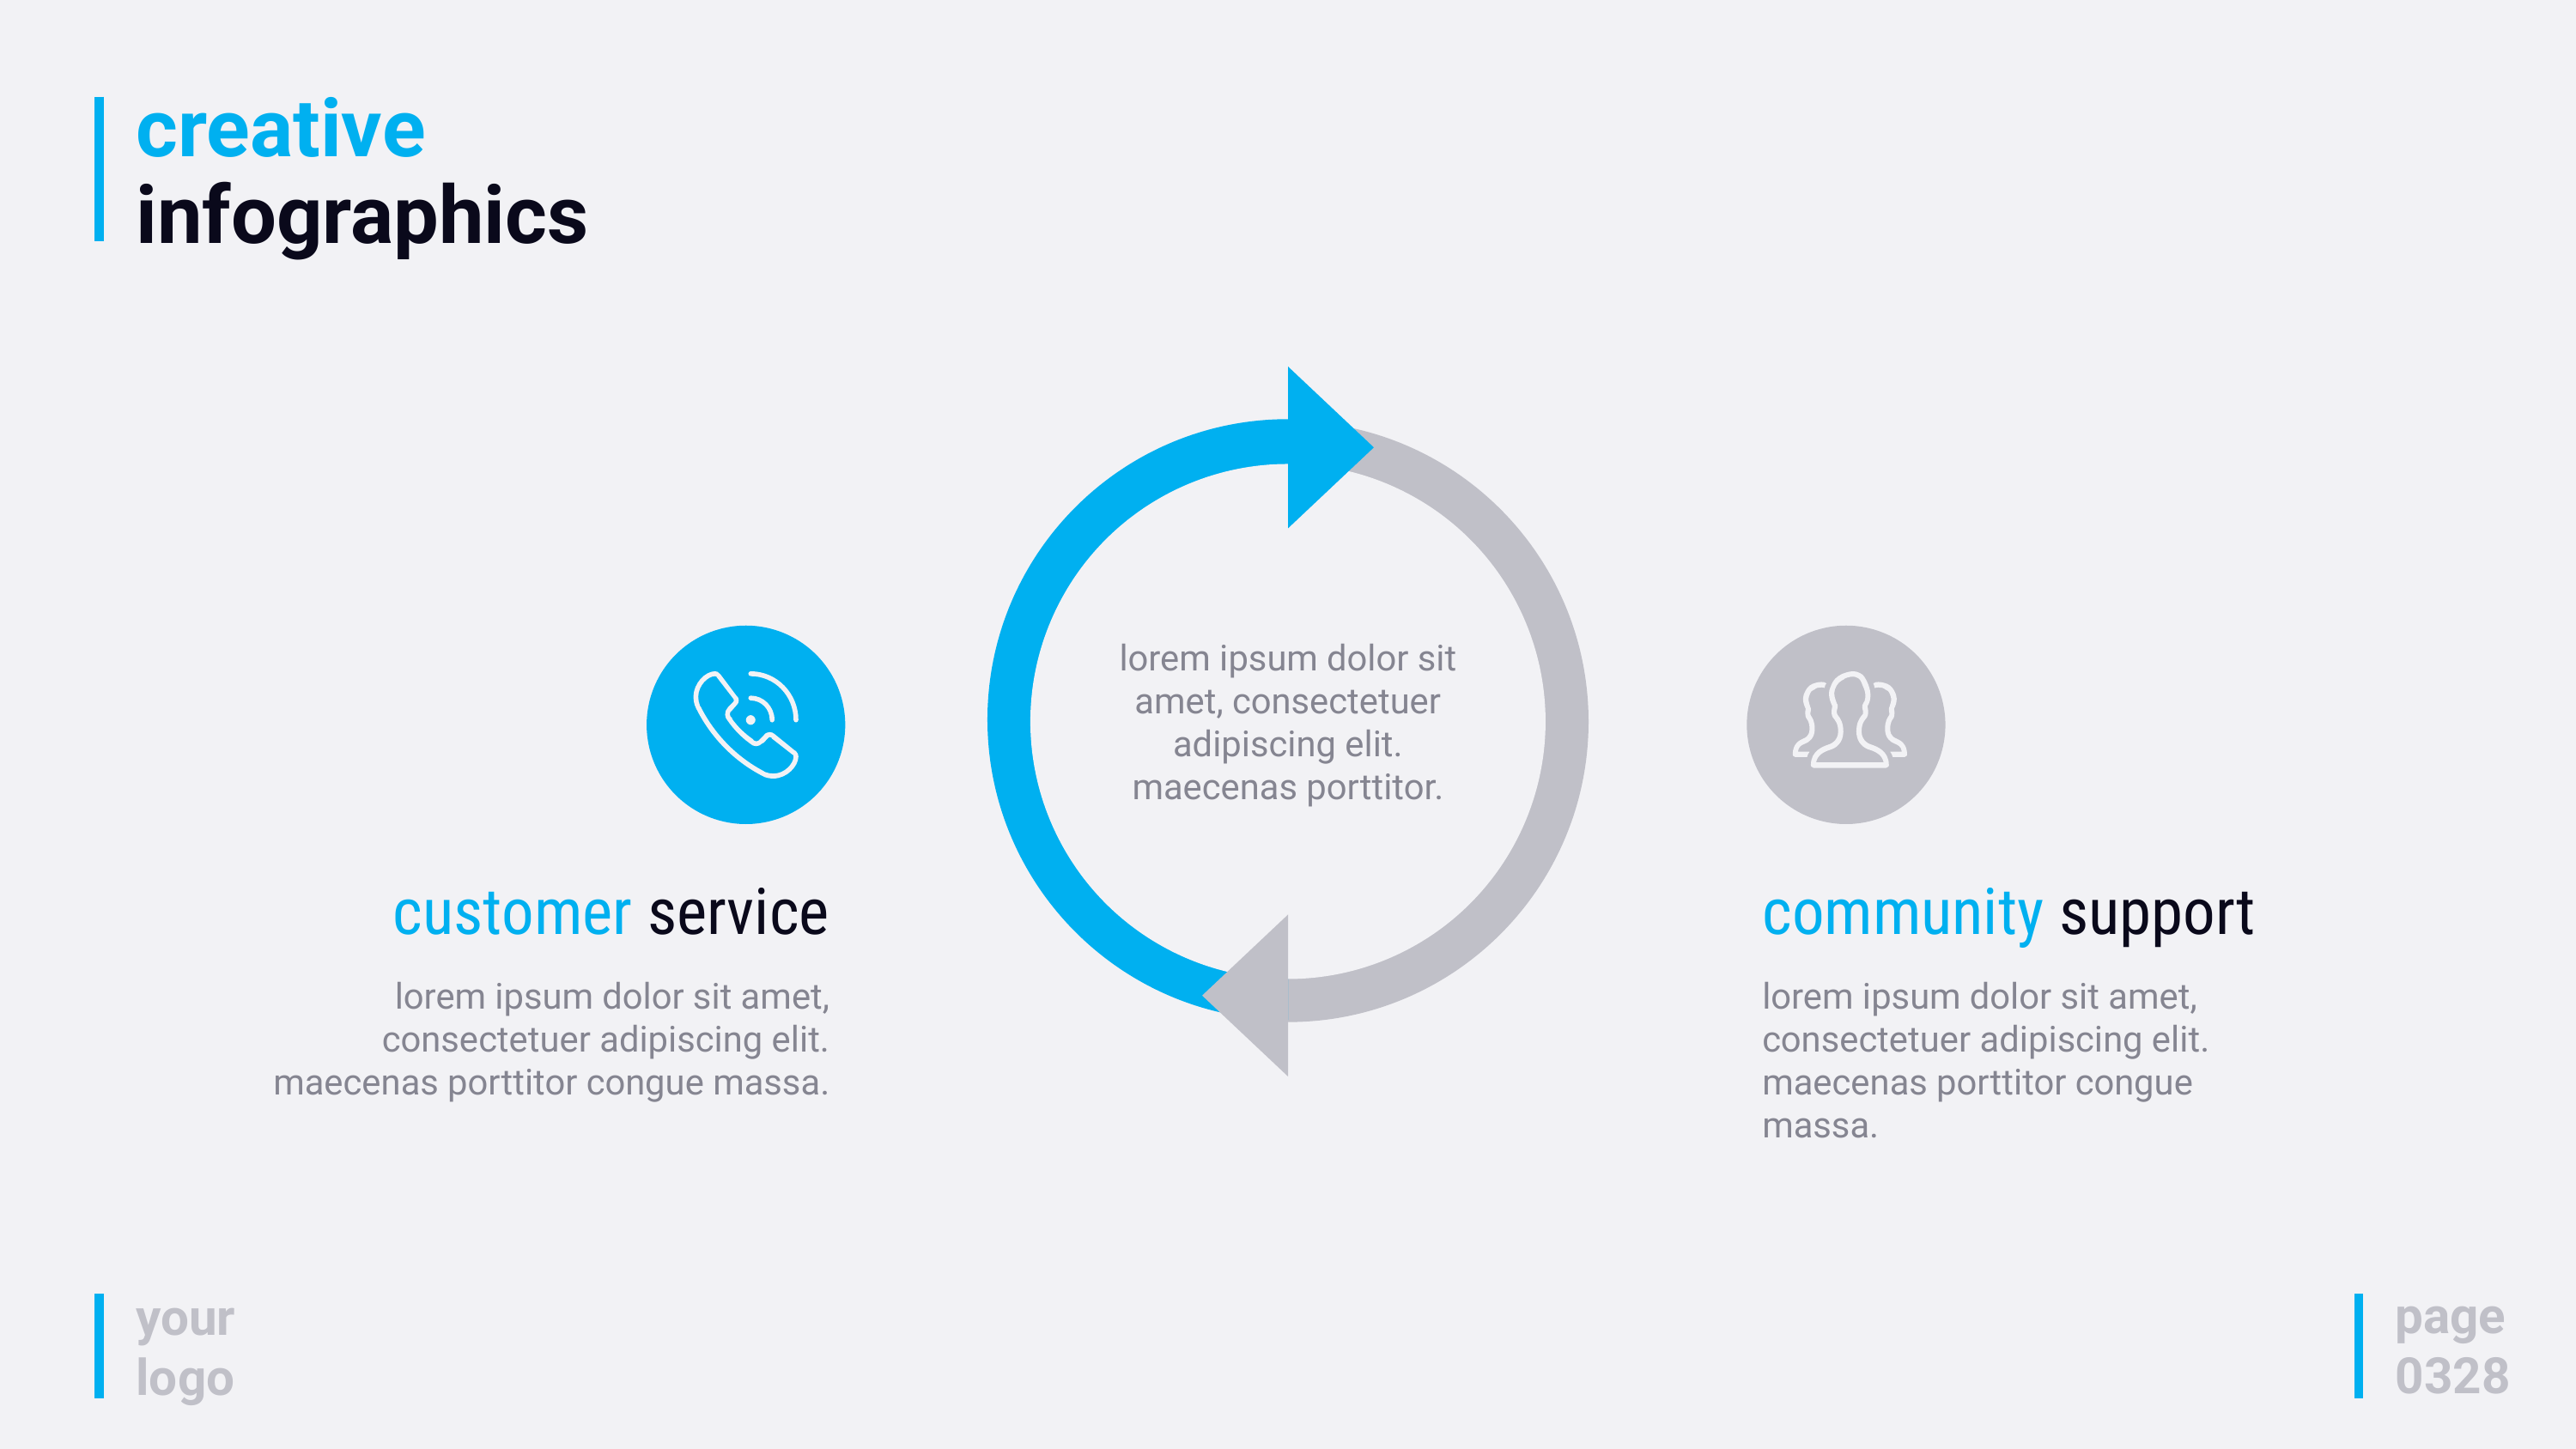

# creative infographics

lorem ipsum dolor sit amet, consectetuer adipiscing elit. maecenas porttitor.

customer service
lorem ipsum dolor sit amet, consectetuer adipiscing elit. maecenas porttitor congue massa.
community support
lorem ipsum dolor sit amet, consectetuer adipiscing elit. maecenas porttitor congue massa.
page
0328